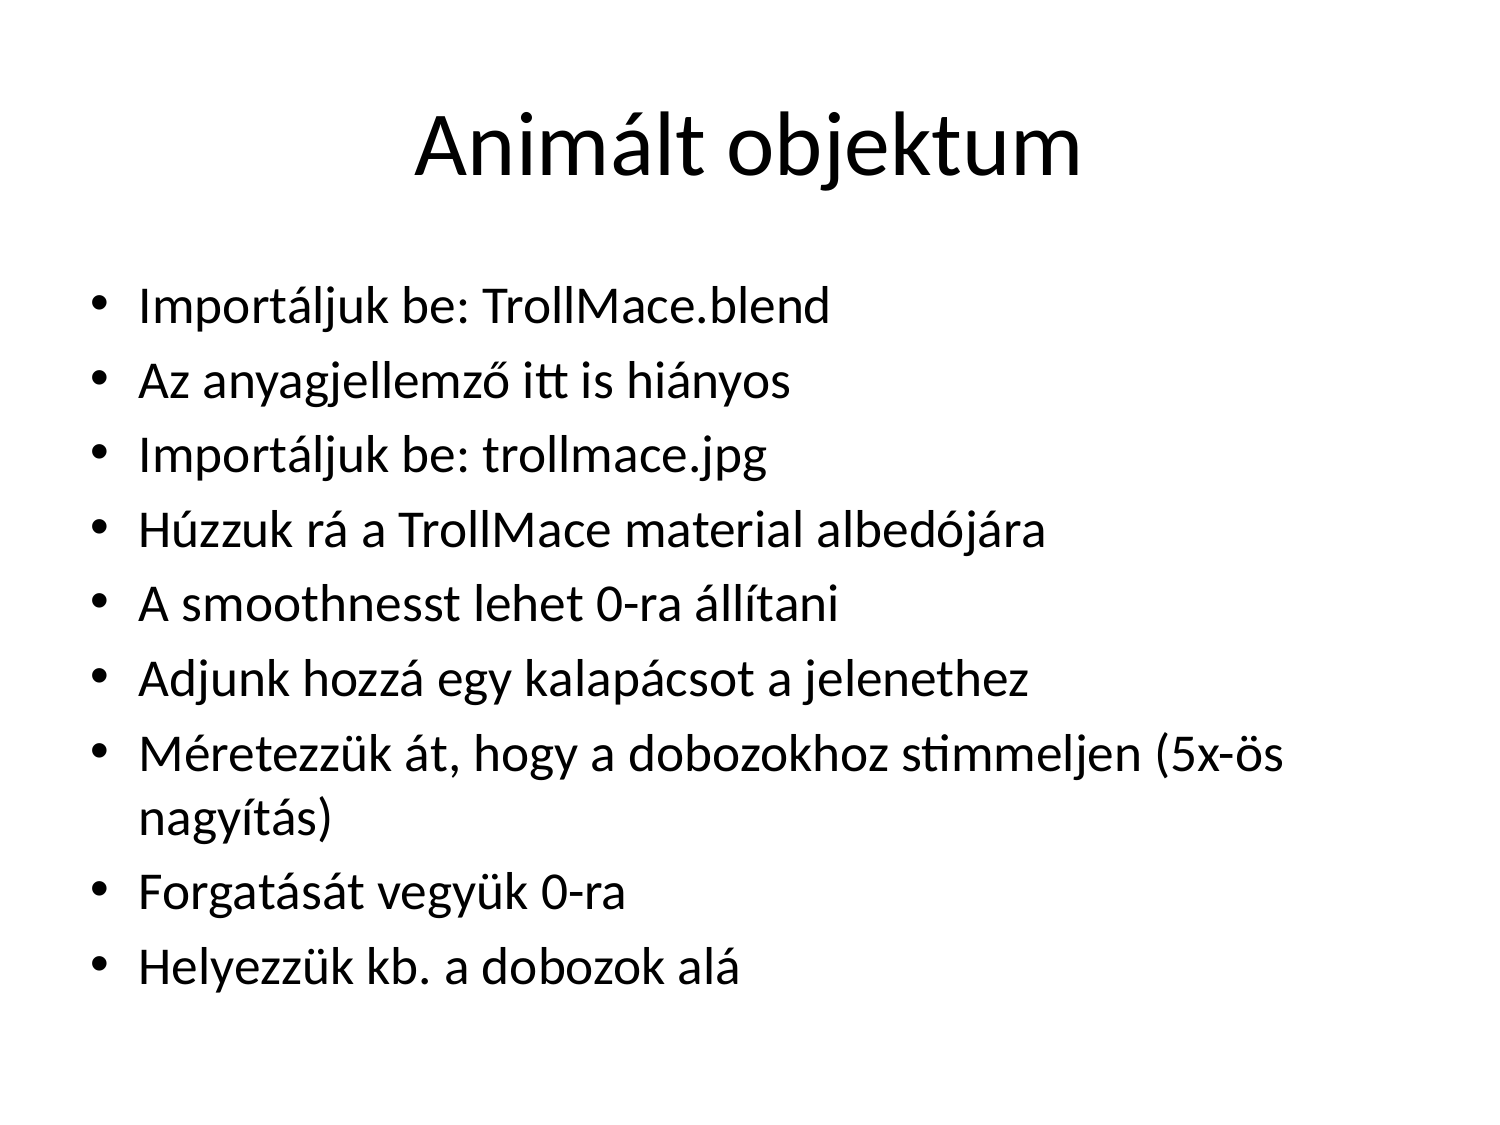

# Animált objektum
Importáljuk be: TrollMace.blend
Az anyagjellemző itt is hiányos
Importáljuk be: trollmace.jpg
Húzzuk rá a TrollMace material albedójára
A smoothnesst lehet 0-ra állítani
Adjunk hozzá egy kalapácsot a jelenethez
Méretezzük át, hogy a dobozokhoz stimmeljen (5x-ös nagyítás)
Forgatását vegyük 0-ra
Helyezzük kb. a dobozok alá